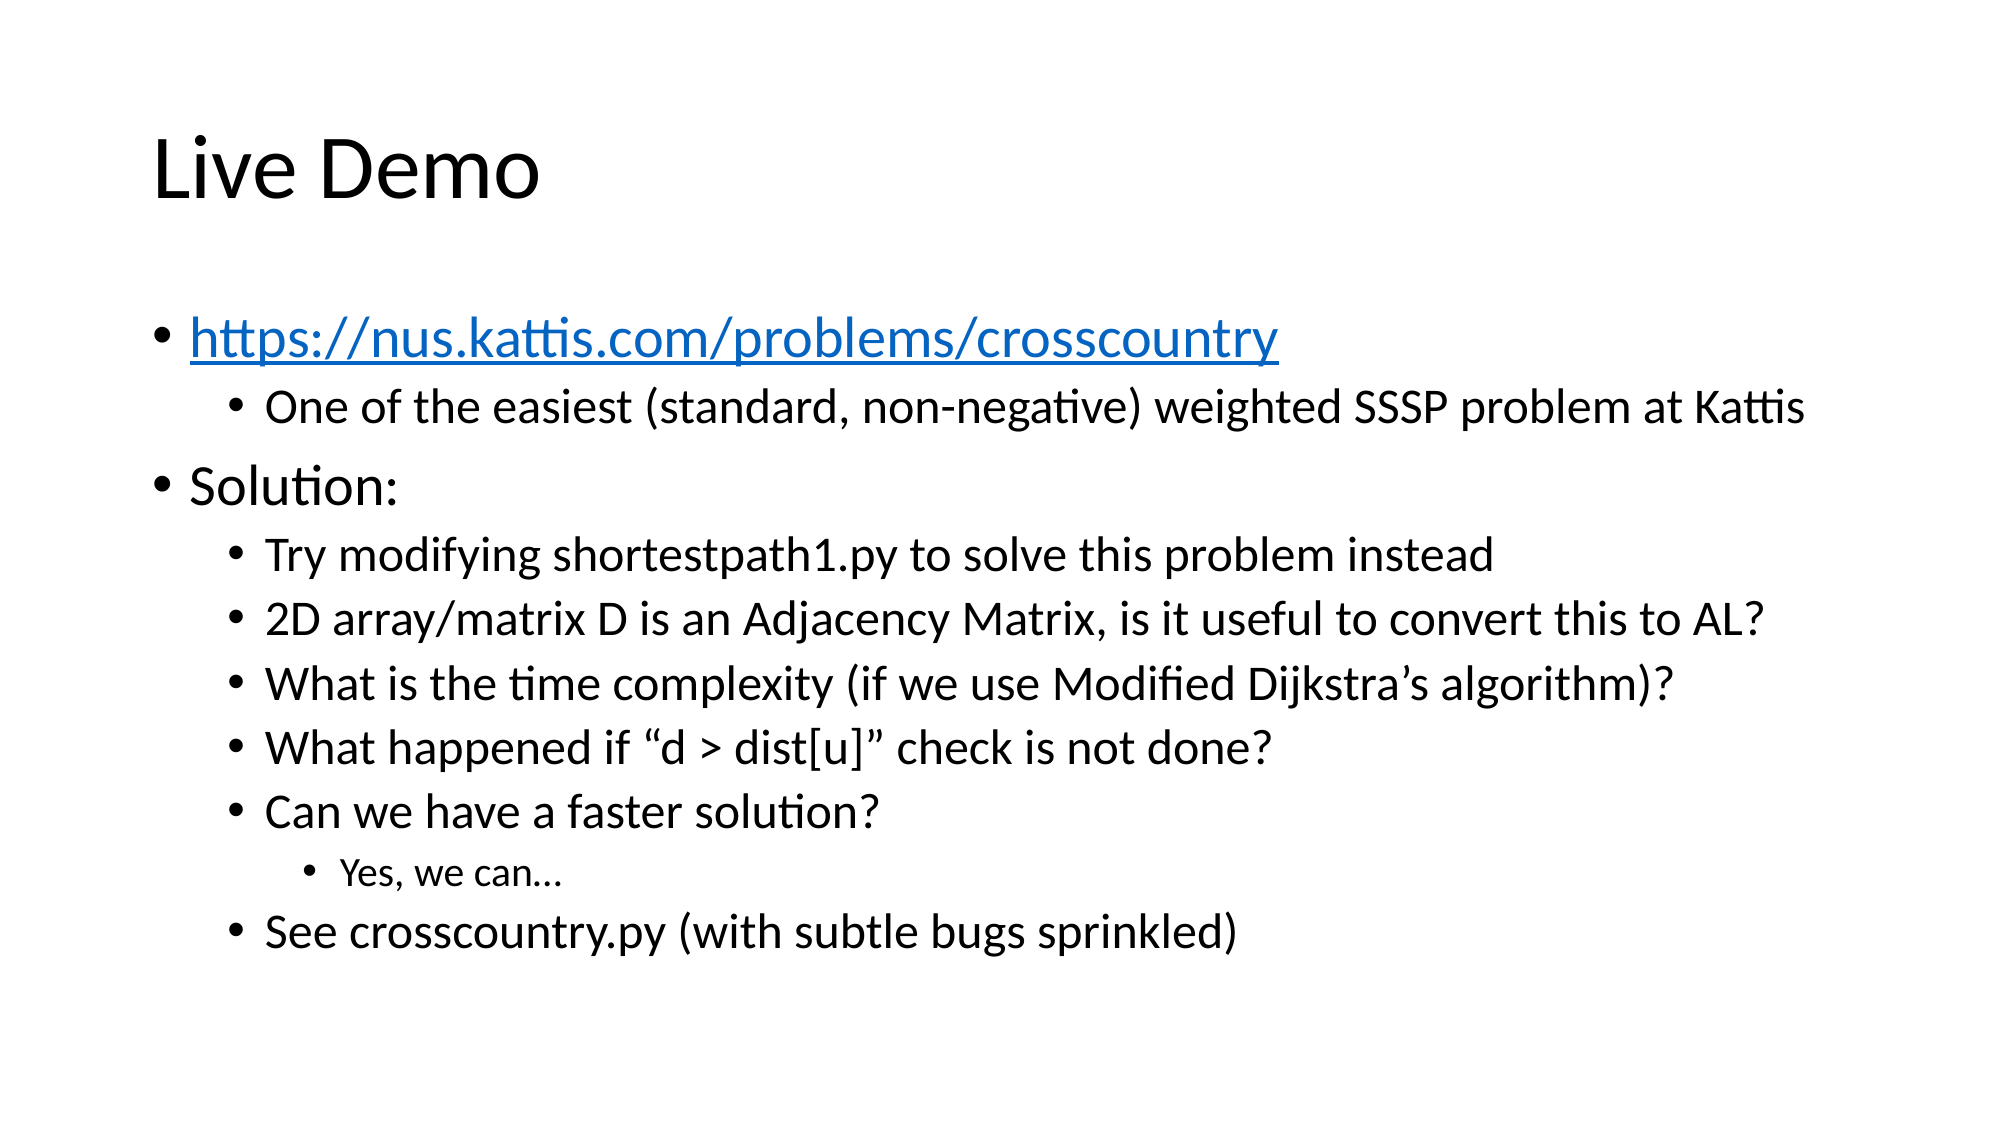

# Live Demo
https://nus.kattis.com/problems/crosscountry
One of the easiest (standard, non-negative) weighted SSSP problem at Kattis
Solution:
Try modifying shortestpath1.py to solve this problem instead
2D array/matrix D is an Adjacency Matrix, is it useful to convert this to AL?
What is the time complexity (if we use Modified Dijkstra’s algorithm)?
What happened if “d > dist[u]” check is not done?
Can we have a faster solution?
Yes, we can…
See crosscountry.py (with subtle bugs sprinkled)